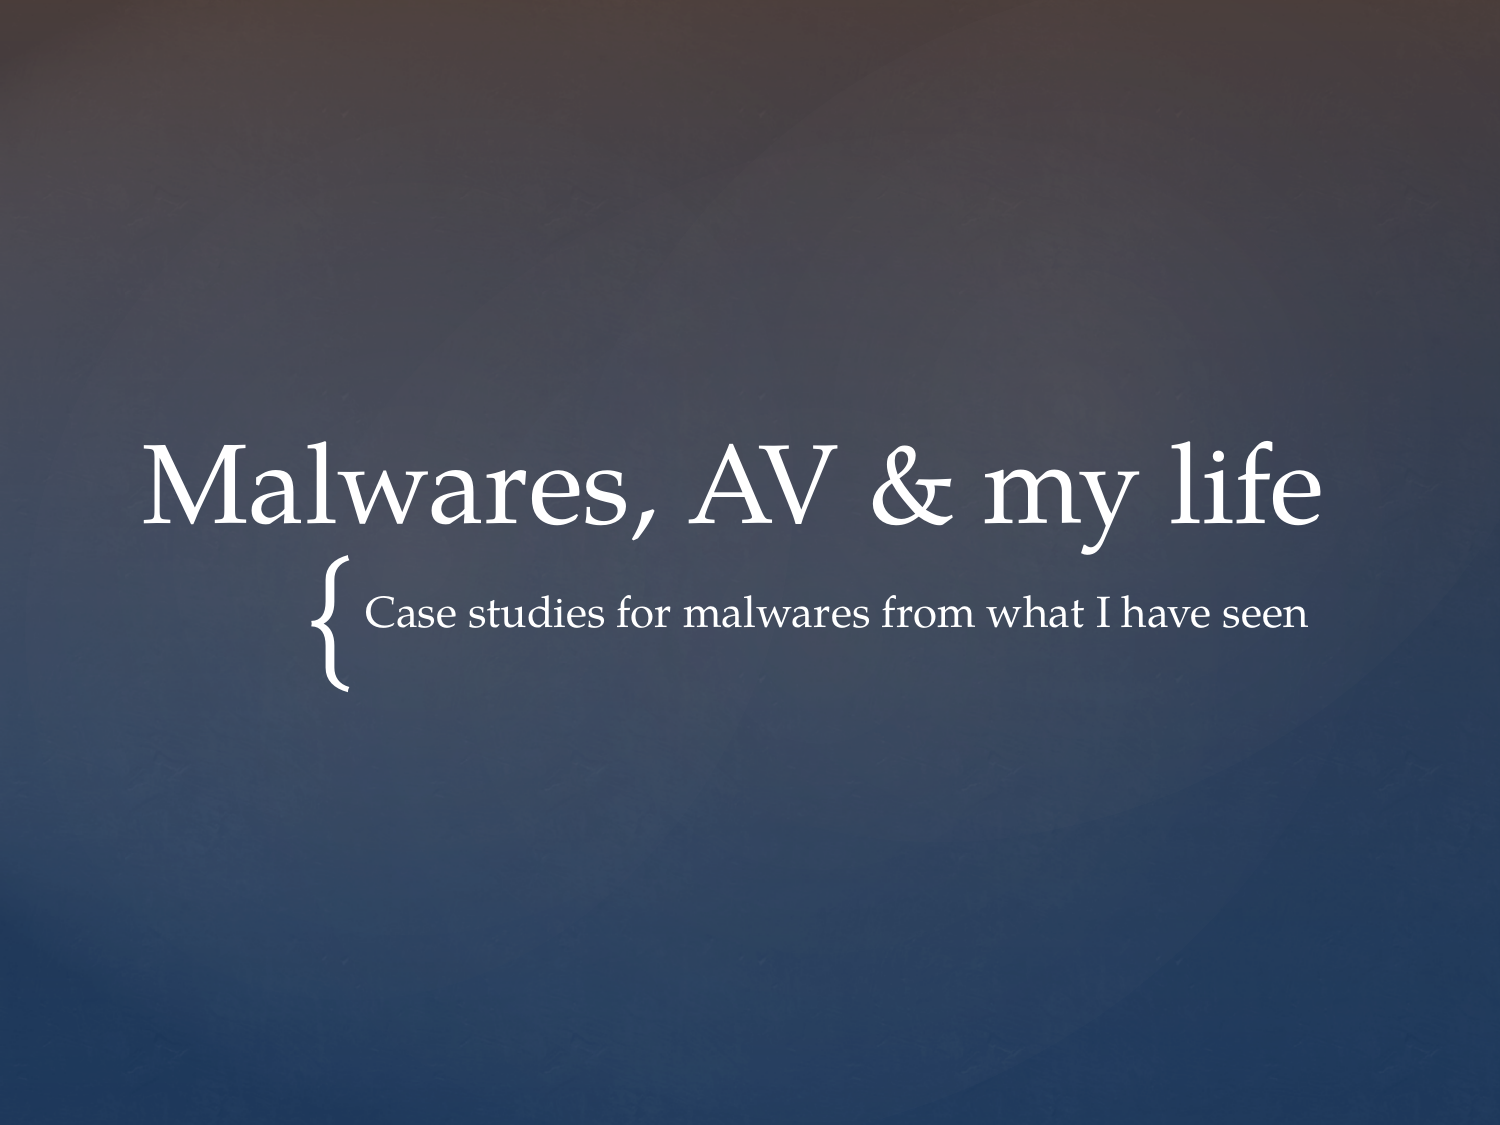

# Malwares, AV & my life
Case studies for malwares from what I have seen